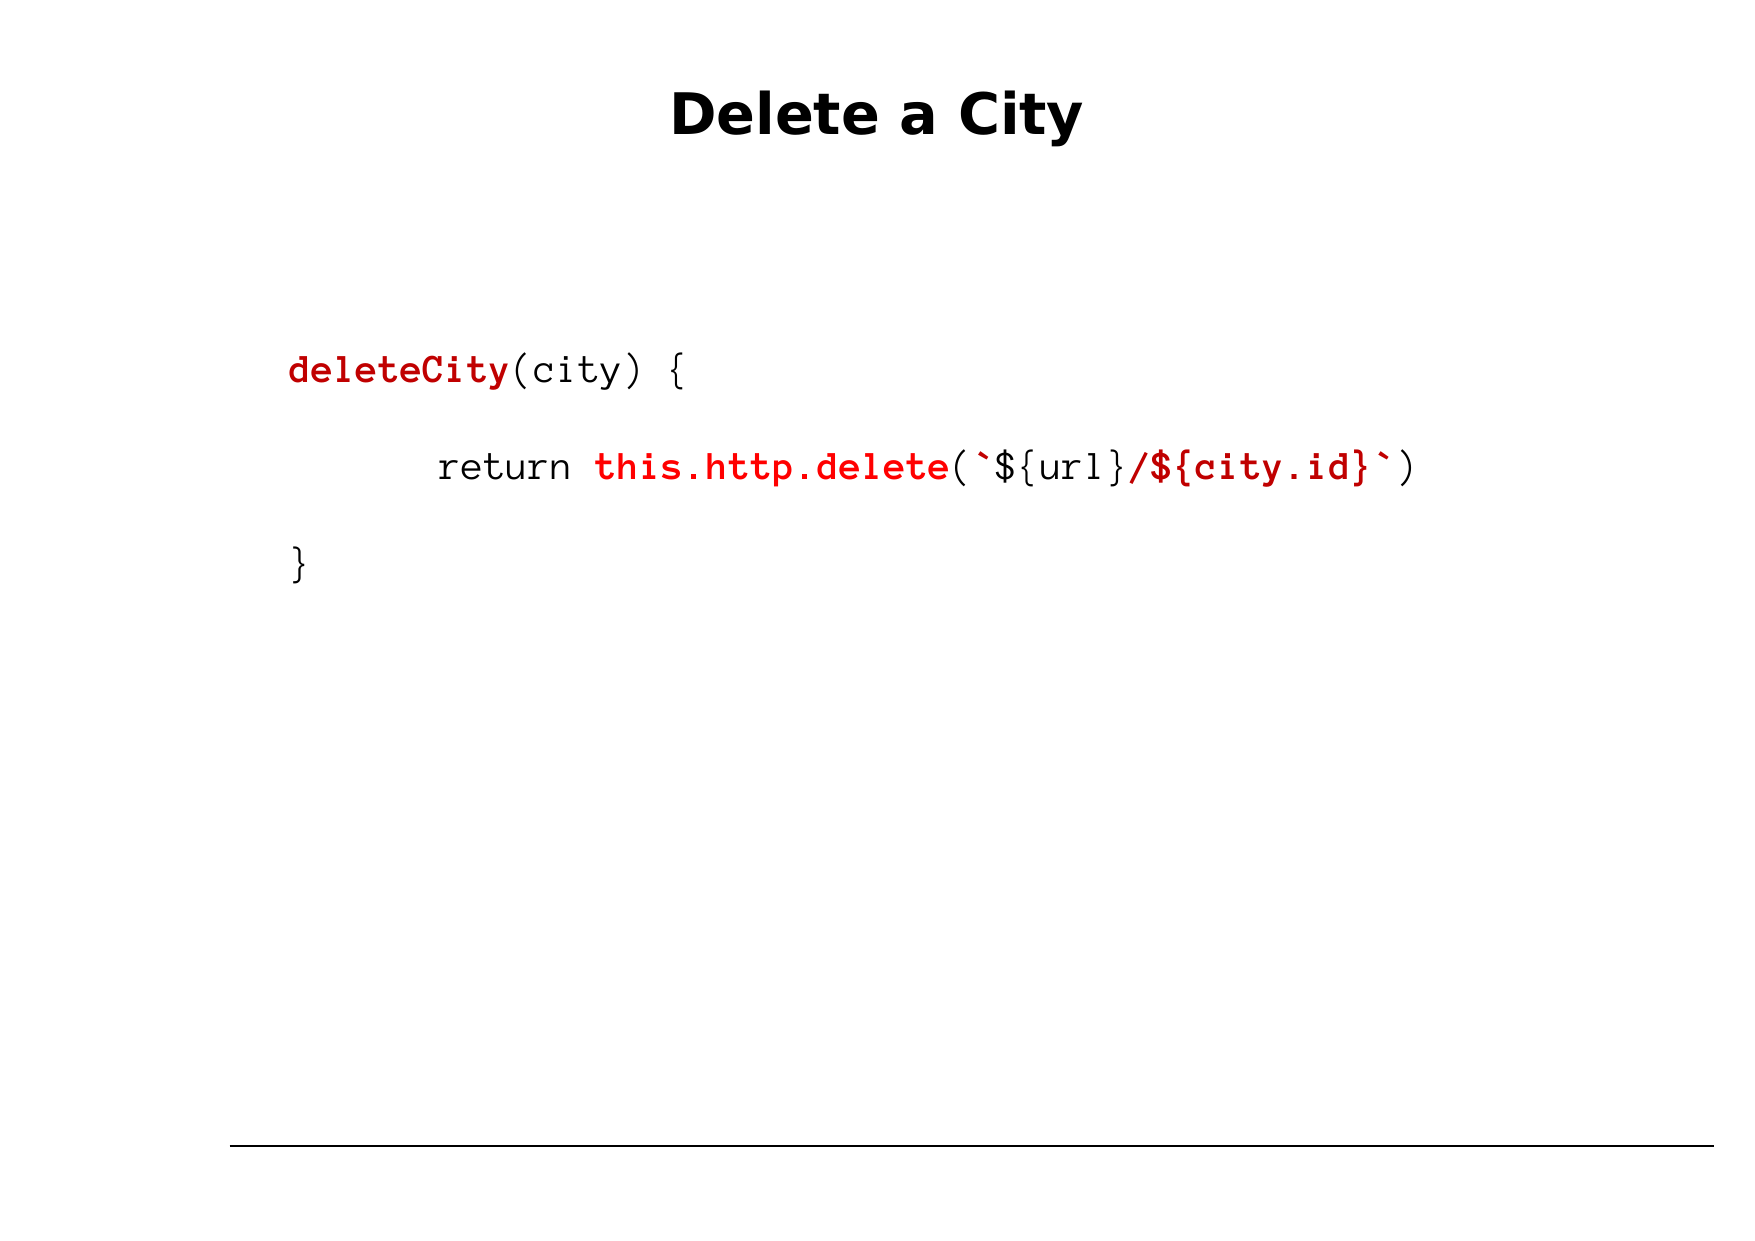

# Delete a City

deleteCity(city) {

	return this.http.delete(`${url}/${city.id}`)

}